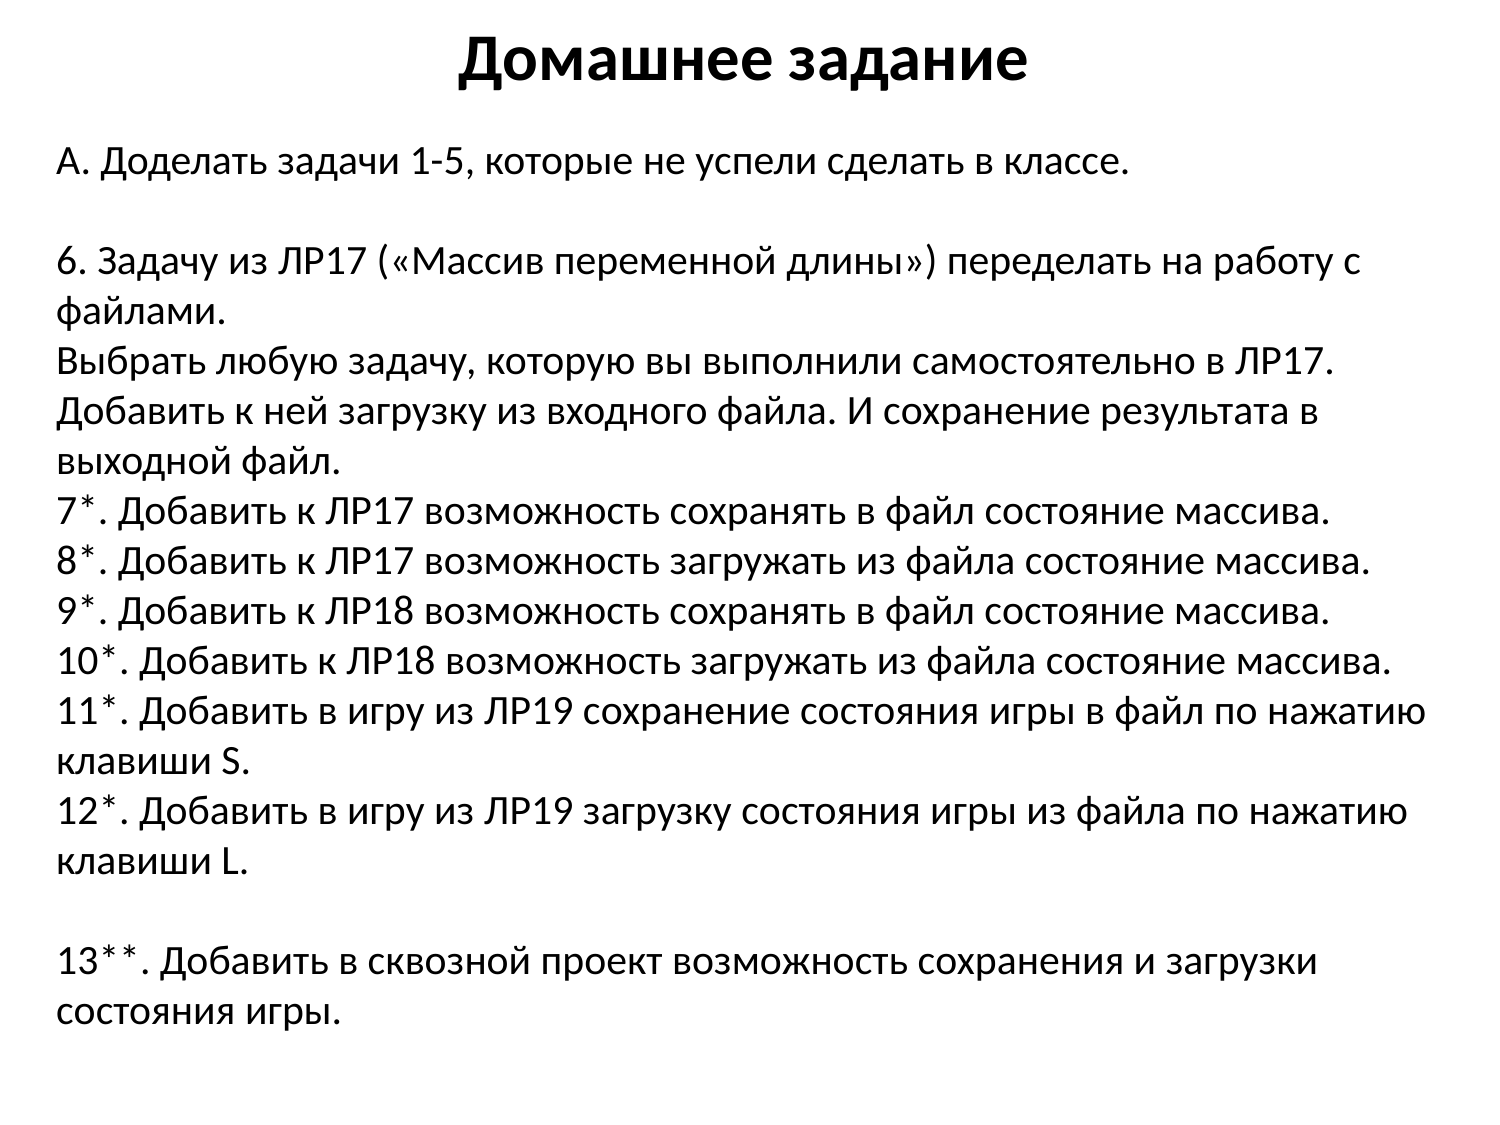

# Домашнее задание
A. Доделать задачи 1-5, которые не успели сделать в классе.

6. Задачу из ЛР17 («Массив переменной длины») переделать на работу с файлами.
Выбрать любую задачу, которую вы выполнили самостоятельно в ЛР17. Добавить к ней загрузку из входного файла. И сохранение результата в выходной файл.
7*. Добавить к ЛР17 возможность сохранять в файл состояние массива.
8*. Добавить к ЛР17 возможность загружать из файла состояние массива.
9*. Добавить к ЛР18 возможность сохранять в файл состояние массива.
10*. Добавить к ЛР18 возможность загружать из файла состояние массива.
11*. Добавить в игру из ЛР19 сохранение состояния игры в файл по нажатию клавиши S.
12*. Добавить в игру из ЛР19 загрузку состояния игры из файла по нажатию клавиши L.

13**. Добавить в сквозной проект возможность сохранения и загрузки состояния игры.